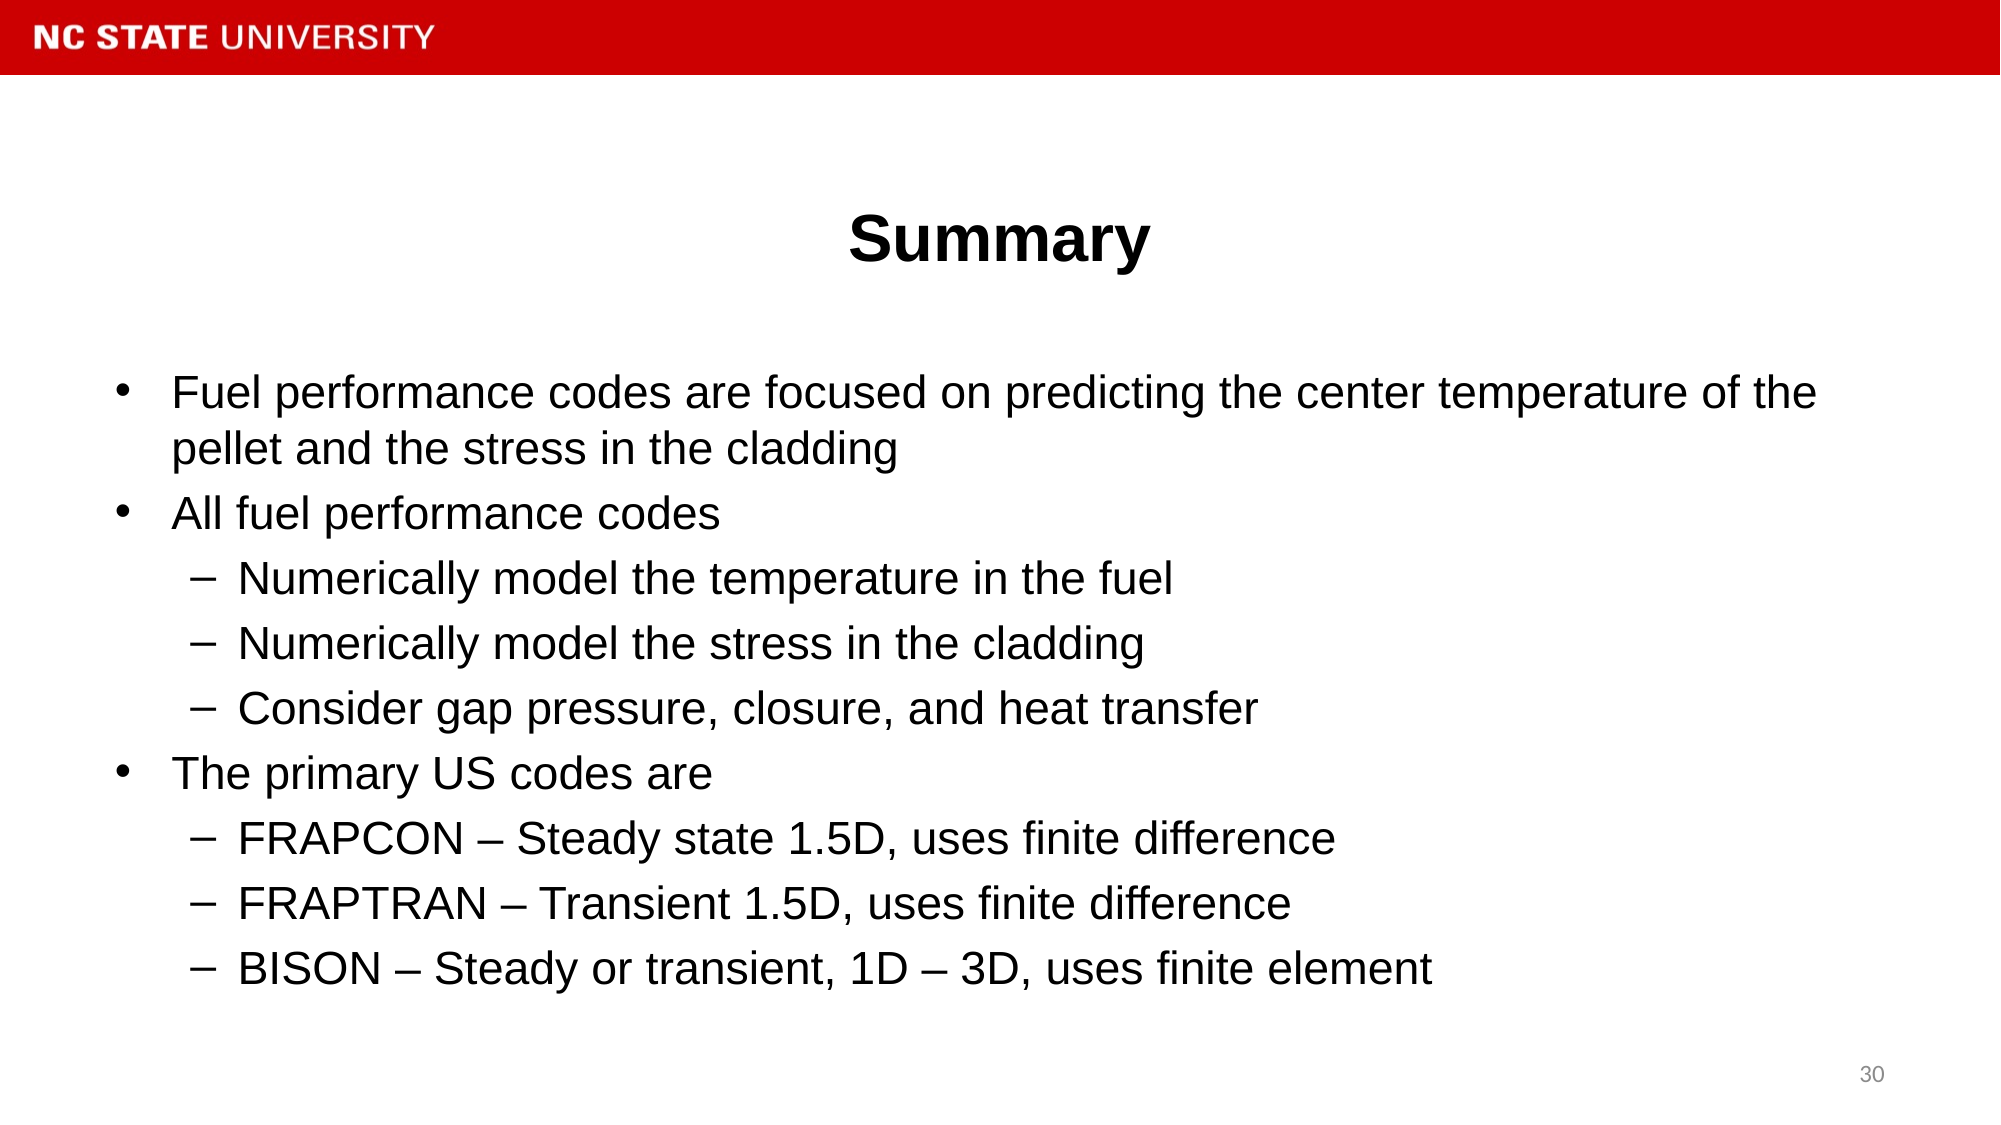

# Summary
Fuel performance codes are focused on predicting the center temperature of the pellet and the stress in the cladding
All fuel performance codes
Numerically model the temperature in the fuel
Numerically model the stress in the cladding
Consider gap pressure, closure, and heat transfer
The primary US codes are
FRAPCON – Steady state 1.5D, uses finite difference
FRAPTRAN – Transient 1.5D, uses finite difference
BISON – Steady or transient, 1D – 3D, uses finite element
30